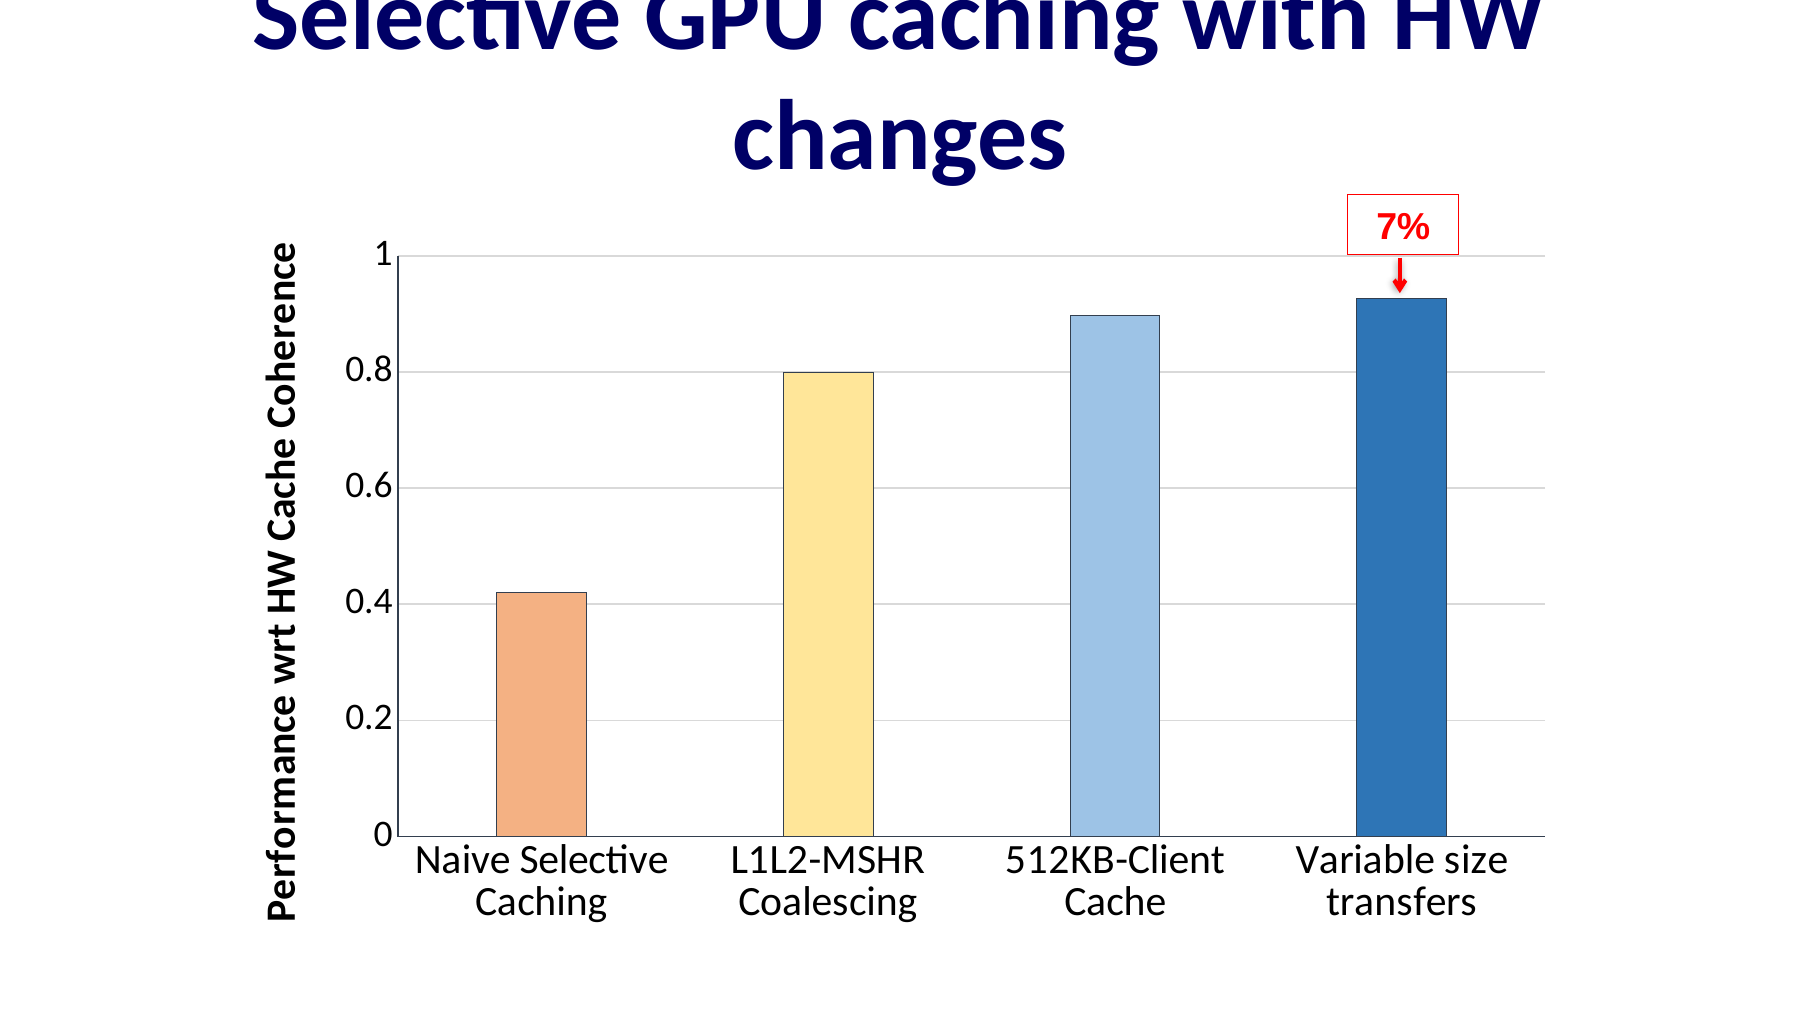

# Selective GPU caching with HW changes

### Chart

| Category |  |
|---|---|
| Naive Selective Caching | 0.42 |
| L1L2-MSHR Coalescing | 0.799 |
| 512KB-Client Cache | 0.8977 |
| Variable size transfers | 0.927 |
7%